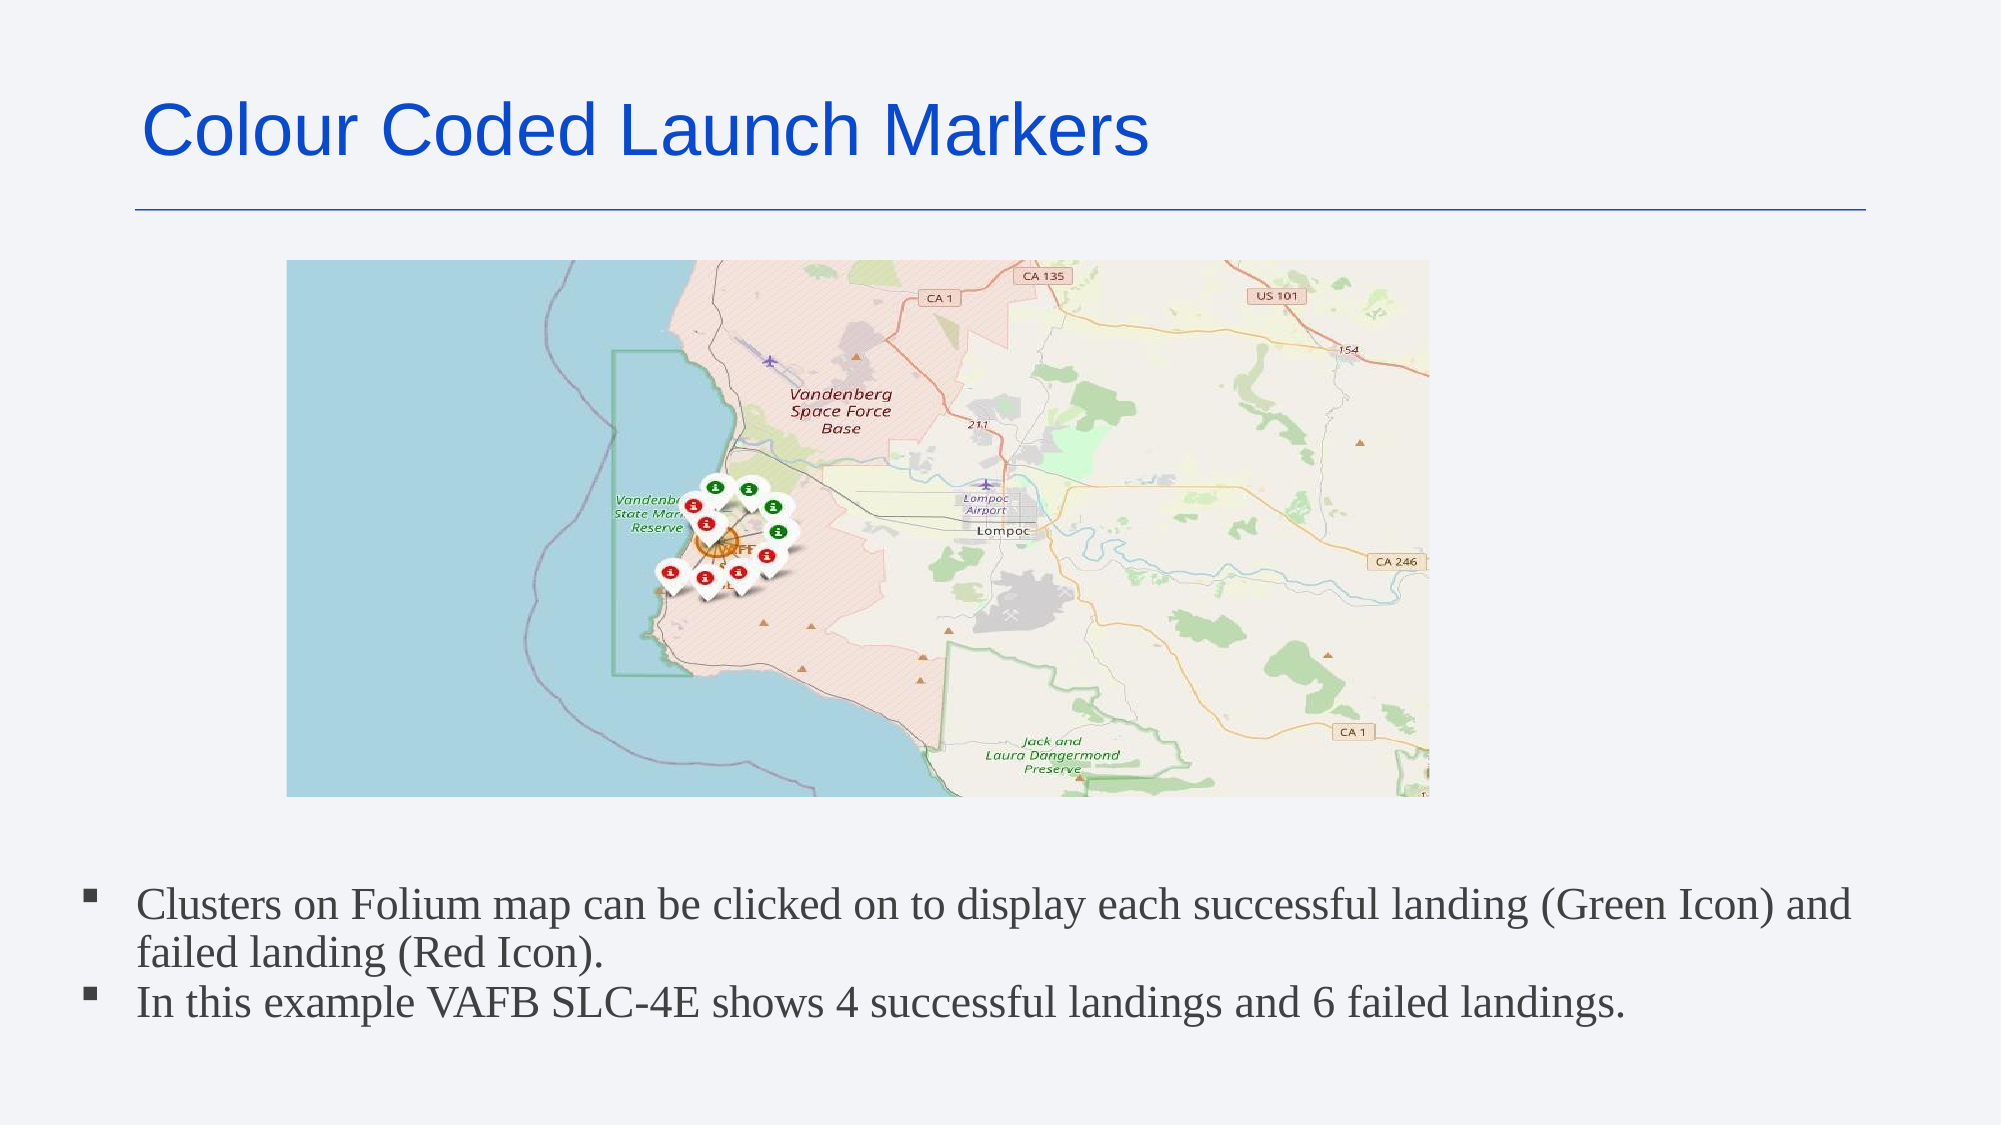

Colour Coded Launch Markers

Clusters on Folium map can be clicked on to display each successful landing (Green Icon) and failed landing (Red Icon).
In this example VAFB SLC-4E shows 4 successful landings and 6 failed landings.
36